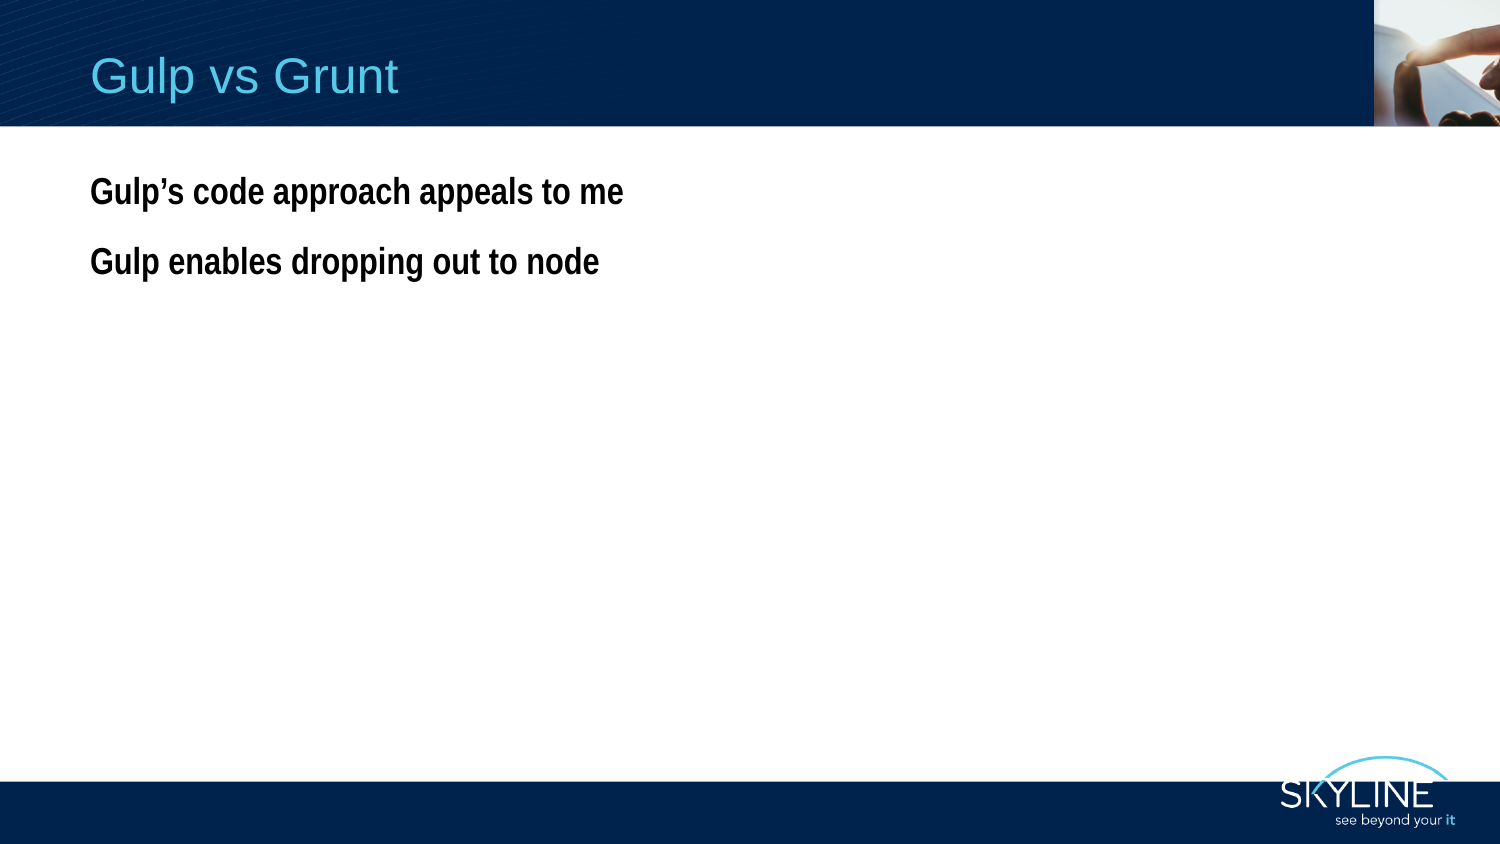

# Gulp vs Grunt
Gulp’s code approach appeals to me
Gulp enables dropping out to node